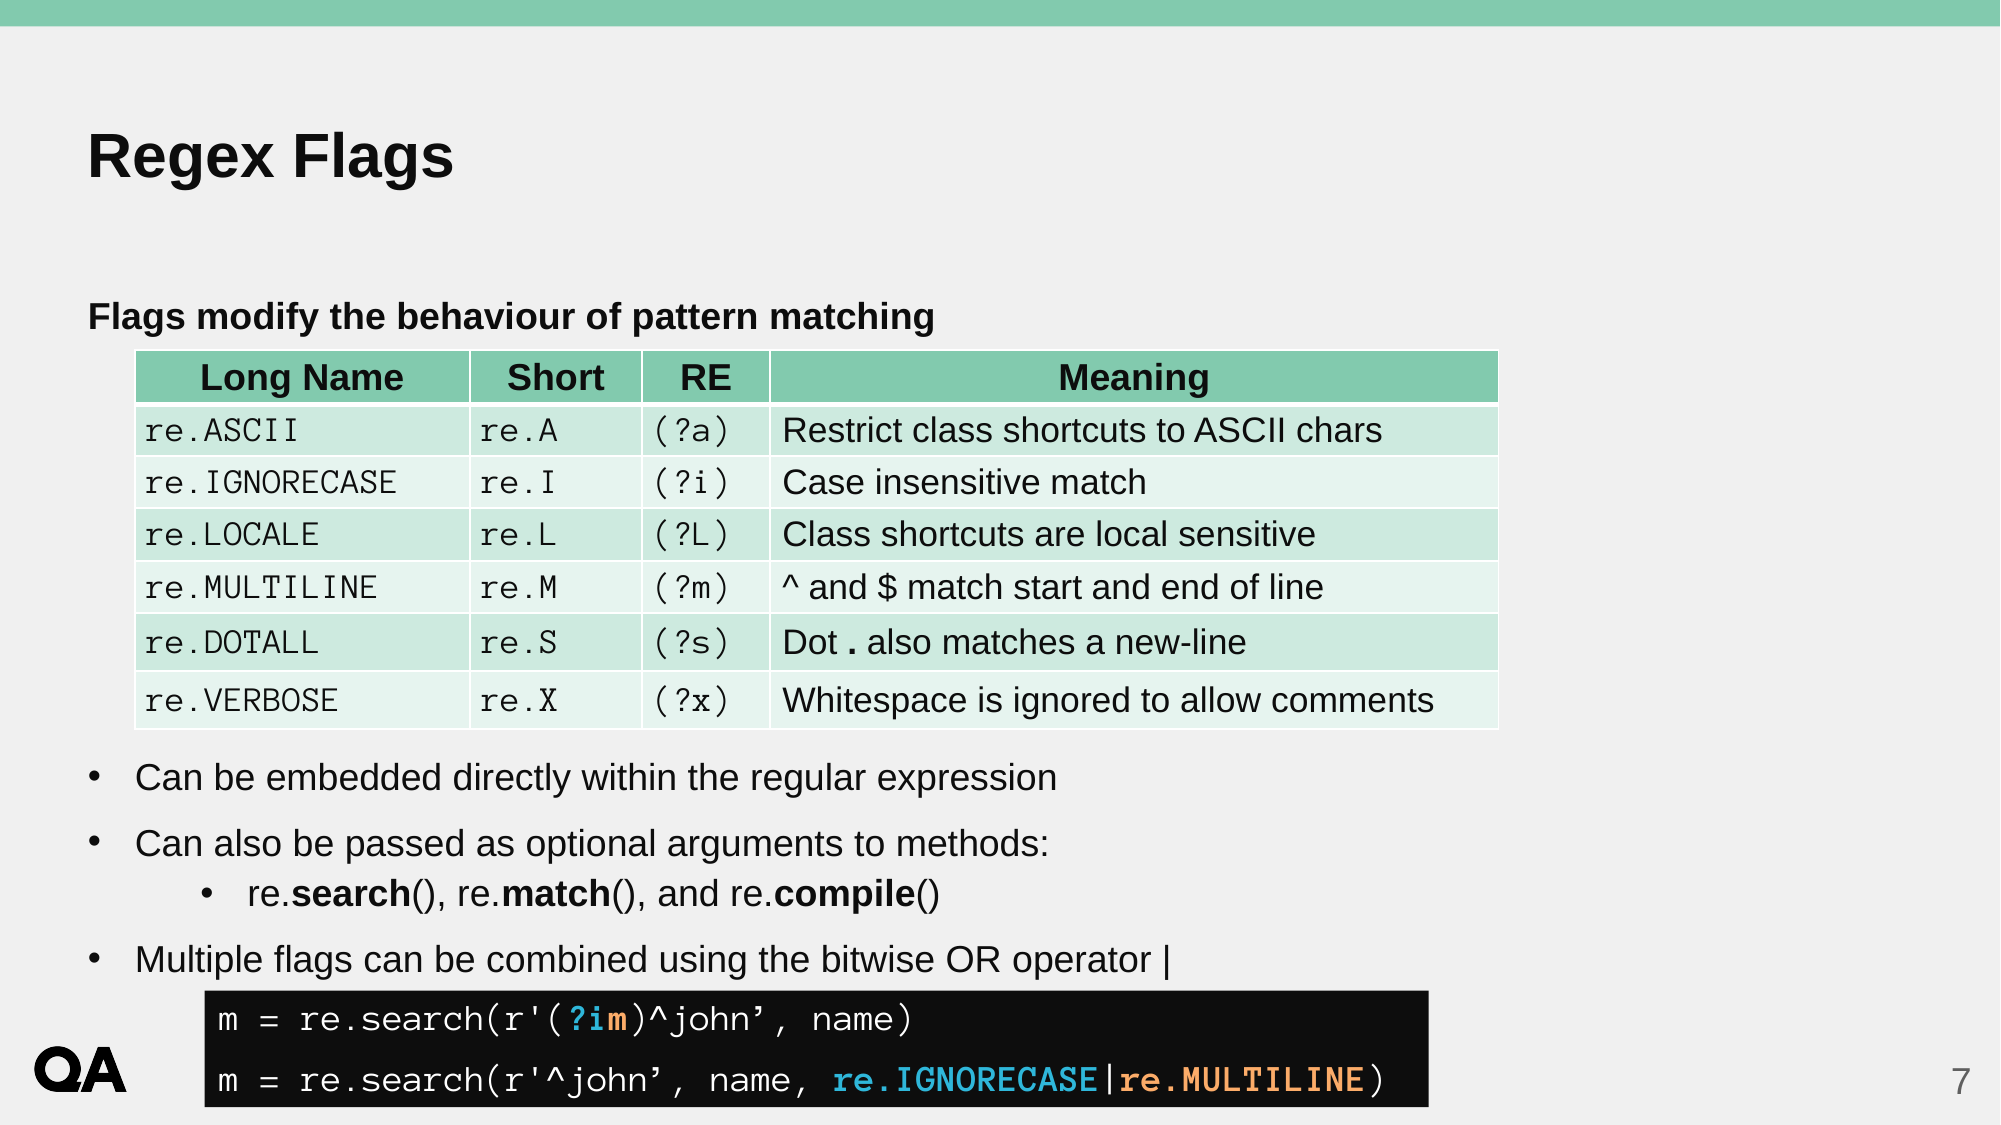

# Regex Flags
Flags modify the behaviour of pattern matching

Can be embedded directly within the regular expression
Can also be passed as optional arguments to methods:
re.search(), re.match(), and re.compile()
Multiple flags can be combined using the bitwise OR operator |
| Long Name | Short | RE | Meaning |
| --- | --- | --- | --- |
| re.ASCII | re.A | (?a) | Restrict class shortcuts to ASCII chars |
| re.IGNORECASE | re.I | (?i) | Case insensitive match |
| re.LOCALE | re.L | (?L) | Class shortcuts are local sensitive |
| re.MULTILINE | re.M | (?m) | ^ and $ match start and end of line |
| re.DOTALL | re.S | (?s) | Dot . also matches a new-line |
| re.VERBOSE | re.X | (?x) | Whitespace is ignored to allow comments |
m = re.search(r'(?im)^john’, name)
m = re.search(r'^john’, name, re.IGNORECASE|re.MULTILINE)
7